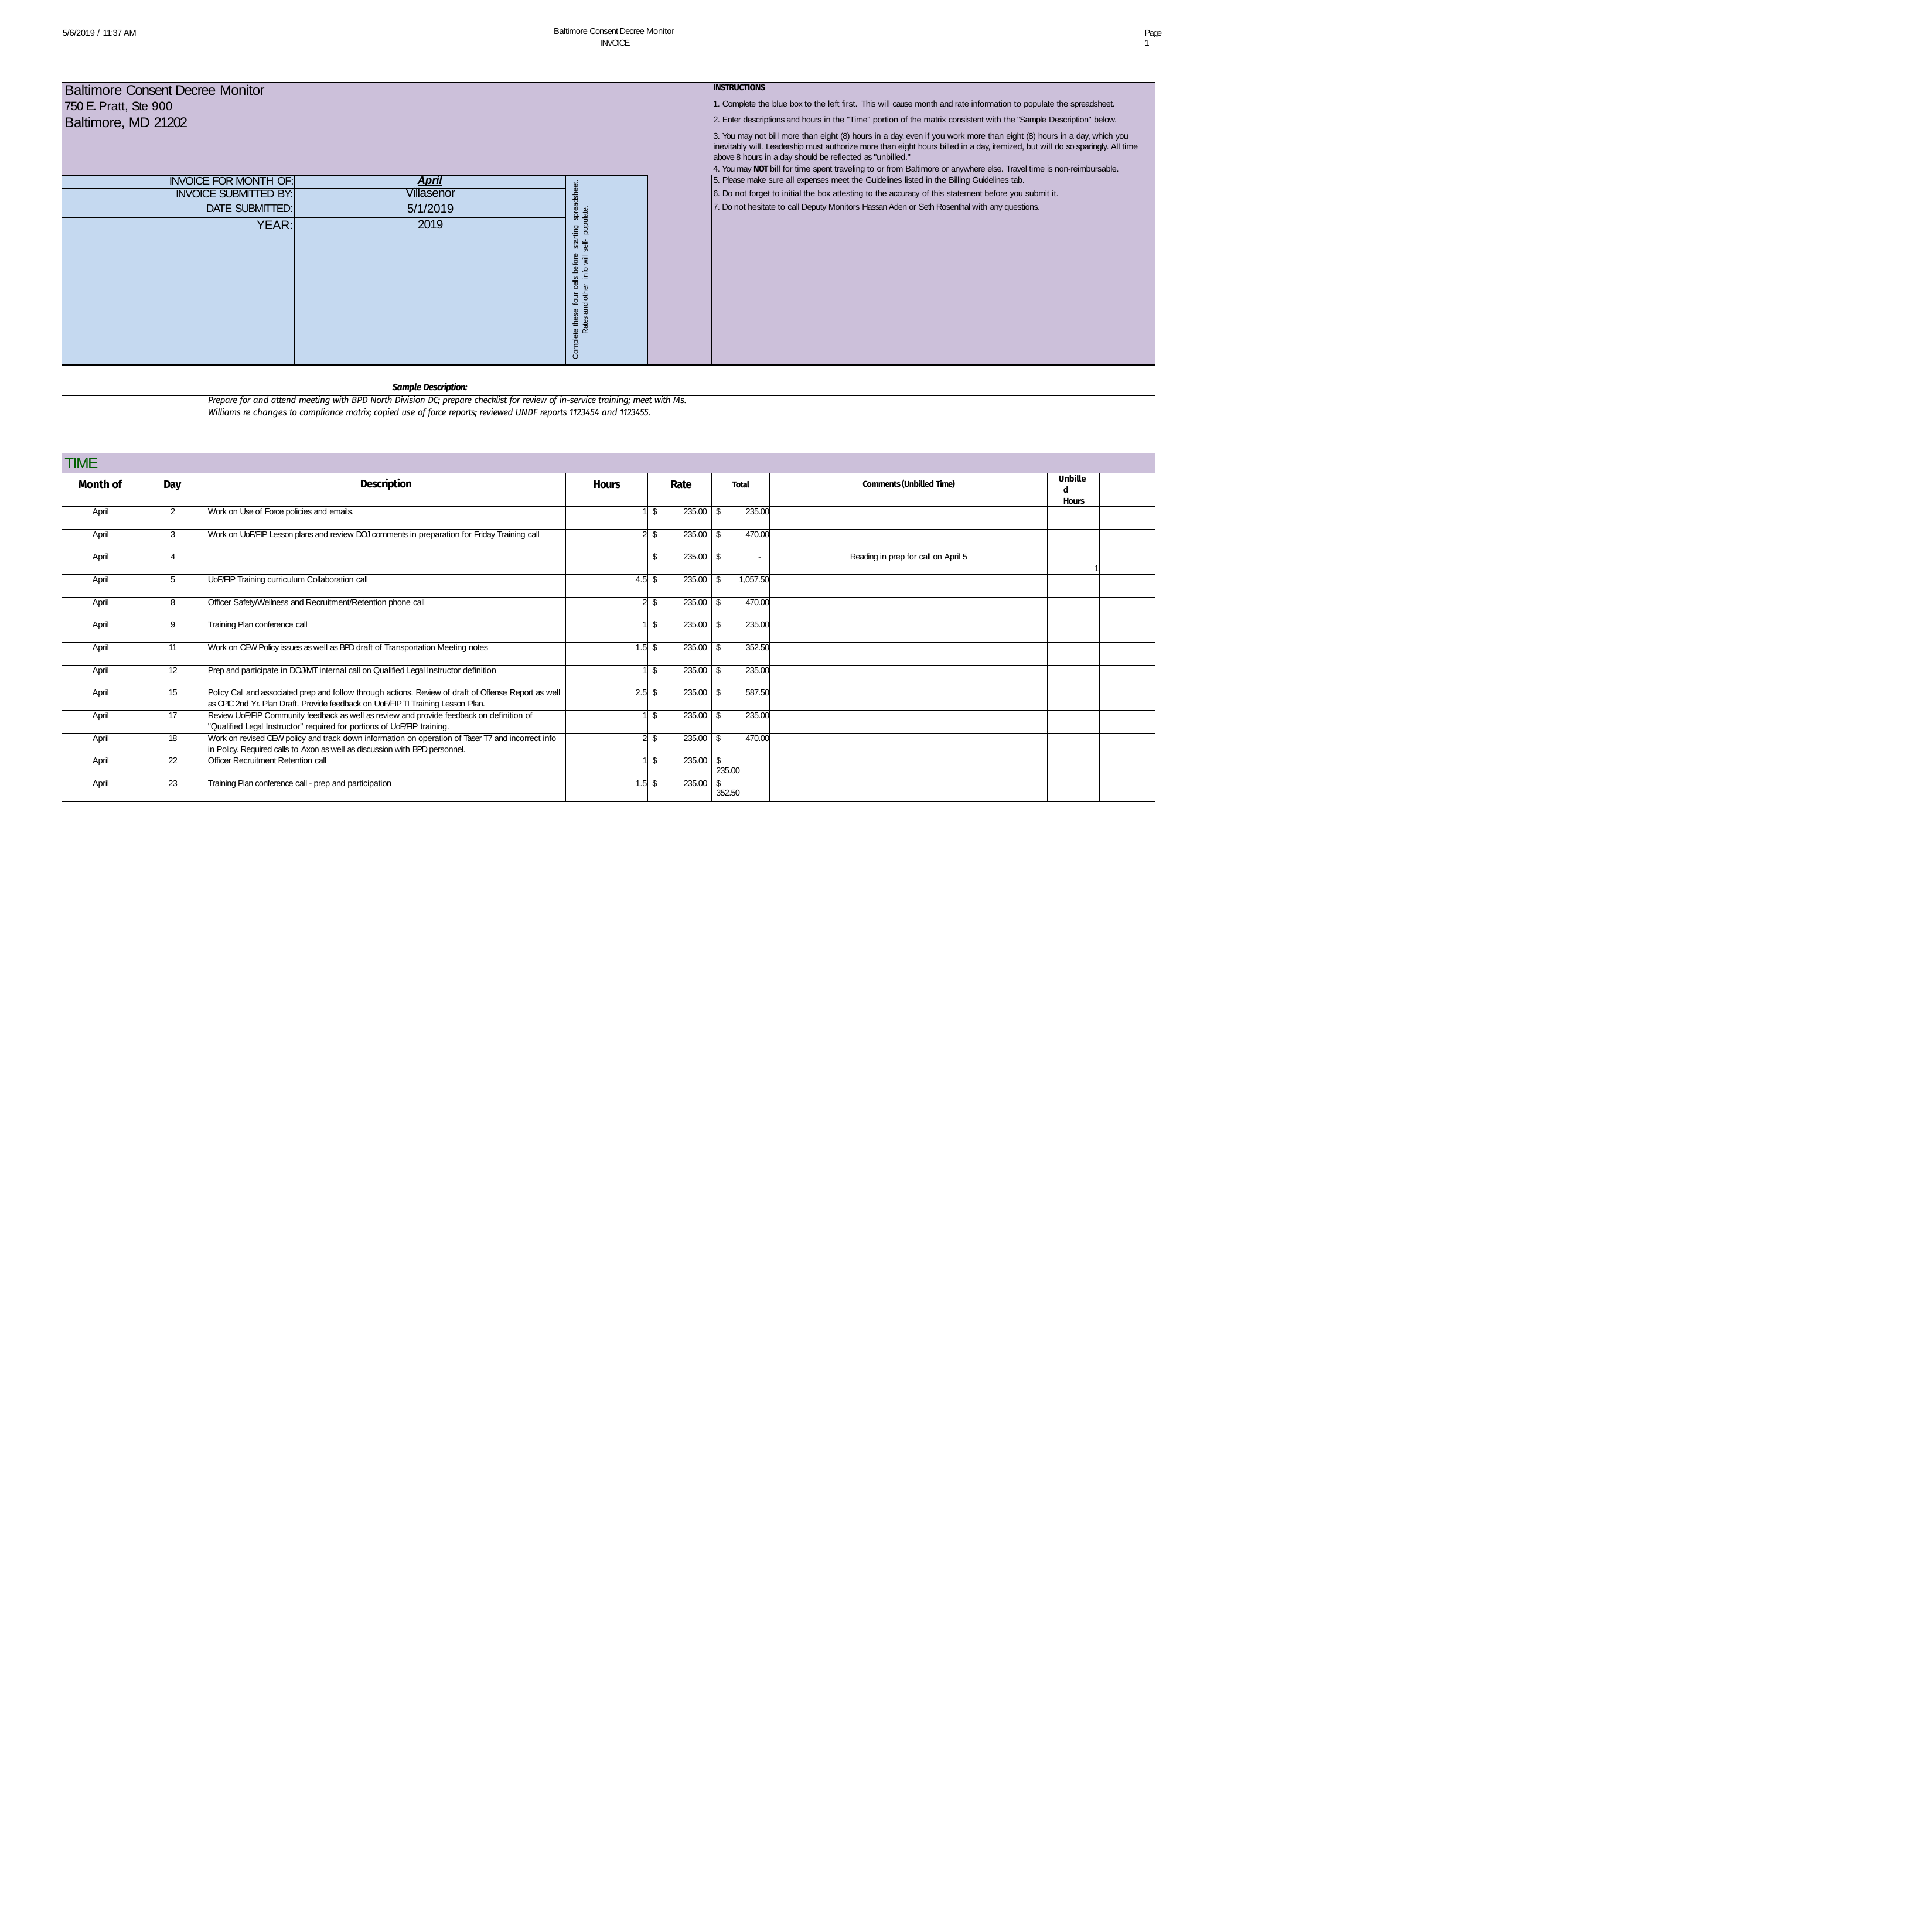

Baltimore Consent Decree Monitor  INVOICE
5/6/2019 / 11:37 AM
Page 1
| Baltimore Consent Decree Monitor |  |  |  |  |  | INSTRUCTIONS |  |  |  |
| --- | --- | --- | --- | --- | --- | --- | --- | --- | --- |
| 750 E. Pratt, Ste 900 |  |  |  |  |  | 1. Complete the blue box to the left first. This will cause month and rate information to populate the spreadsheet. |  |  |  |
| Baltimore, MD 21202 |  |  |  |  |  | 2. Enter descriptions and hours in the "Time" portion of the matrix consistent with the "Sample Description" below. |  |  |  |
|  |  |  |  |  |  | 3. You may not bill more than eight (8) hours in a day, even if you work more than eight (8) hours in a day, which you inevitably will. Leadership must authorize more than eight hours billed in a day, itemized, but will do so sparingly. All time above 8 hours in a day should be reflected as "unbilled." |  |  |  |
|  |  |  |  |  |  | 4. You may NOT bill for time spent traveling to or from Baltimore or anywhere else. Travel time is non-reimbursable. |  |  |  |
|  | INVOICE FOR MONTH OF: |  | April | Complete these four cells before starting spreadsheet. Rates and other info will self- populate. |  | 5. Please make sure all expenses meet the Guidelines listed in the Billing Guidelines tab. |  |  |  |
|  | INVOICE SUBMITTED BY: |  | Villasenor |  |  | 6. Do not forget to initial the box attesting to the accuracy of this statement before you submit it. |  |  |  |
|  | DATE SUBMITTED: |  | 5/1/2019 |  |  | 7. Do not hesitate to call Deputy Monitors Hassan Aden or Seth Rosenthal with any questions. |  |  |  |
|  | YEAR: |  | 2019 |  |  |  |  |  |  |
|  |  |  | Sample Description: |  |  |  |  |  |  |
| Prepare for and attend meeting with BPD North Division DC; prepare checklist for review of in-service training; meet with Ms. Williams re changes to compliance matrix; copied use of force reports; reviewed UNDF reports 1123454 and 1123455. |  |  |  |  |  |  |  |  |  |
| TIME |  |  |  |  |  |  |  |  |  |
| Month of | Day | Description |  | Hours | Rate | Total | Comments (Unbilled Time) | Unbilled Hours |  |
| April | 2 | Work on Use of Force policies and emails. |  | 1 | $ 235.00 | $ 235.00 |  |  |  |
| April | 3 | Work on UoF/FIP Lesson plans and review DOJ comments in preparation for Friday Training call |  | 2 | $ 235.00 | $ 470.00 |  |  |  |
| April | 4 |  |  |  | $ 235.00 | $ - | Reading in prep for call on April 5 | 1 |  |
| April | 5 | UoF/FIP Training curriculum Collaboration call |  | 4.5 | $ 235.00 | $ 1,057.50 |  |  |  |
| April | 8 | Officer Safety/Wellness and Recruitment/Retention phone call |  | 2 | $ 235.00 | $ 470.00 |  |  |  |
| April | 9 | Training Plan conference call |  | 1 | $ 235.00 | $ 235.00 |  |  |  |
| April | 11 | Work on CEW Policy issues as well as BPD draft of Transportation Meeting notes |  | 1.5 | $ 235.00 | $ 352.50 |  |  |  |
| April | 12 | Prep and participate in DOJ/MT internal call on Qualified Legal Instructor definition |  | 1 | $ 235.00 | $ 235.00 |  |  |  |
| April | 15 | Policy Call and associated prep and follow through actions. Review of draft of Offense Report as well as CPIC 2nd Yr. Plan Draft. Provide feedback on UoF/FIP TI Training Lesson Plan. |  | 2.5 | $ 235.00 | $ 587.50 |  |  |  |
| April | 17 | Review UoF/FIP Community feedback as well as review and provide feedback on definition of "Qualified Legal Instructor" required for portions of UoF/FIP training. |  | 1 | $ 235.00 | $ 235.00 |  |  |  |
| April | 18 | Work on revised CEW policy and track down information on operation of Taser T7 and incorrect info in Policy. Required calls to Axon as well as discussion with BPD personnel. |  | 2 | $ 235.00 | $ 470.00 |  |  |  |
| April | 22 | Officer Recruitment Retention call |  | 1 | $ 235.00 | $ 235.00 |  |  |  |
| April | 23 | Training Plan conference call - prep and participation |  | 1.5 | $ 235.00 | $ 352.50 |  |  |  |